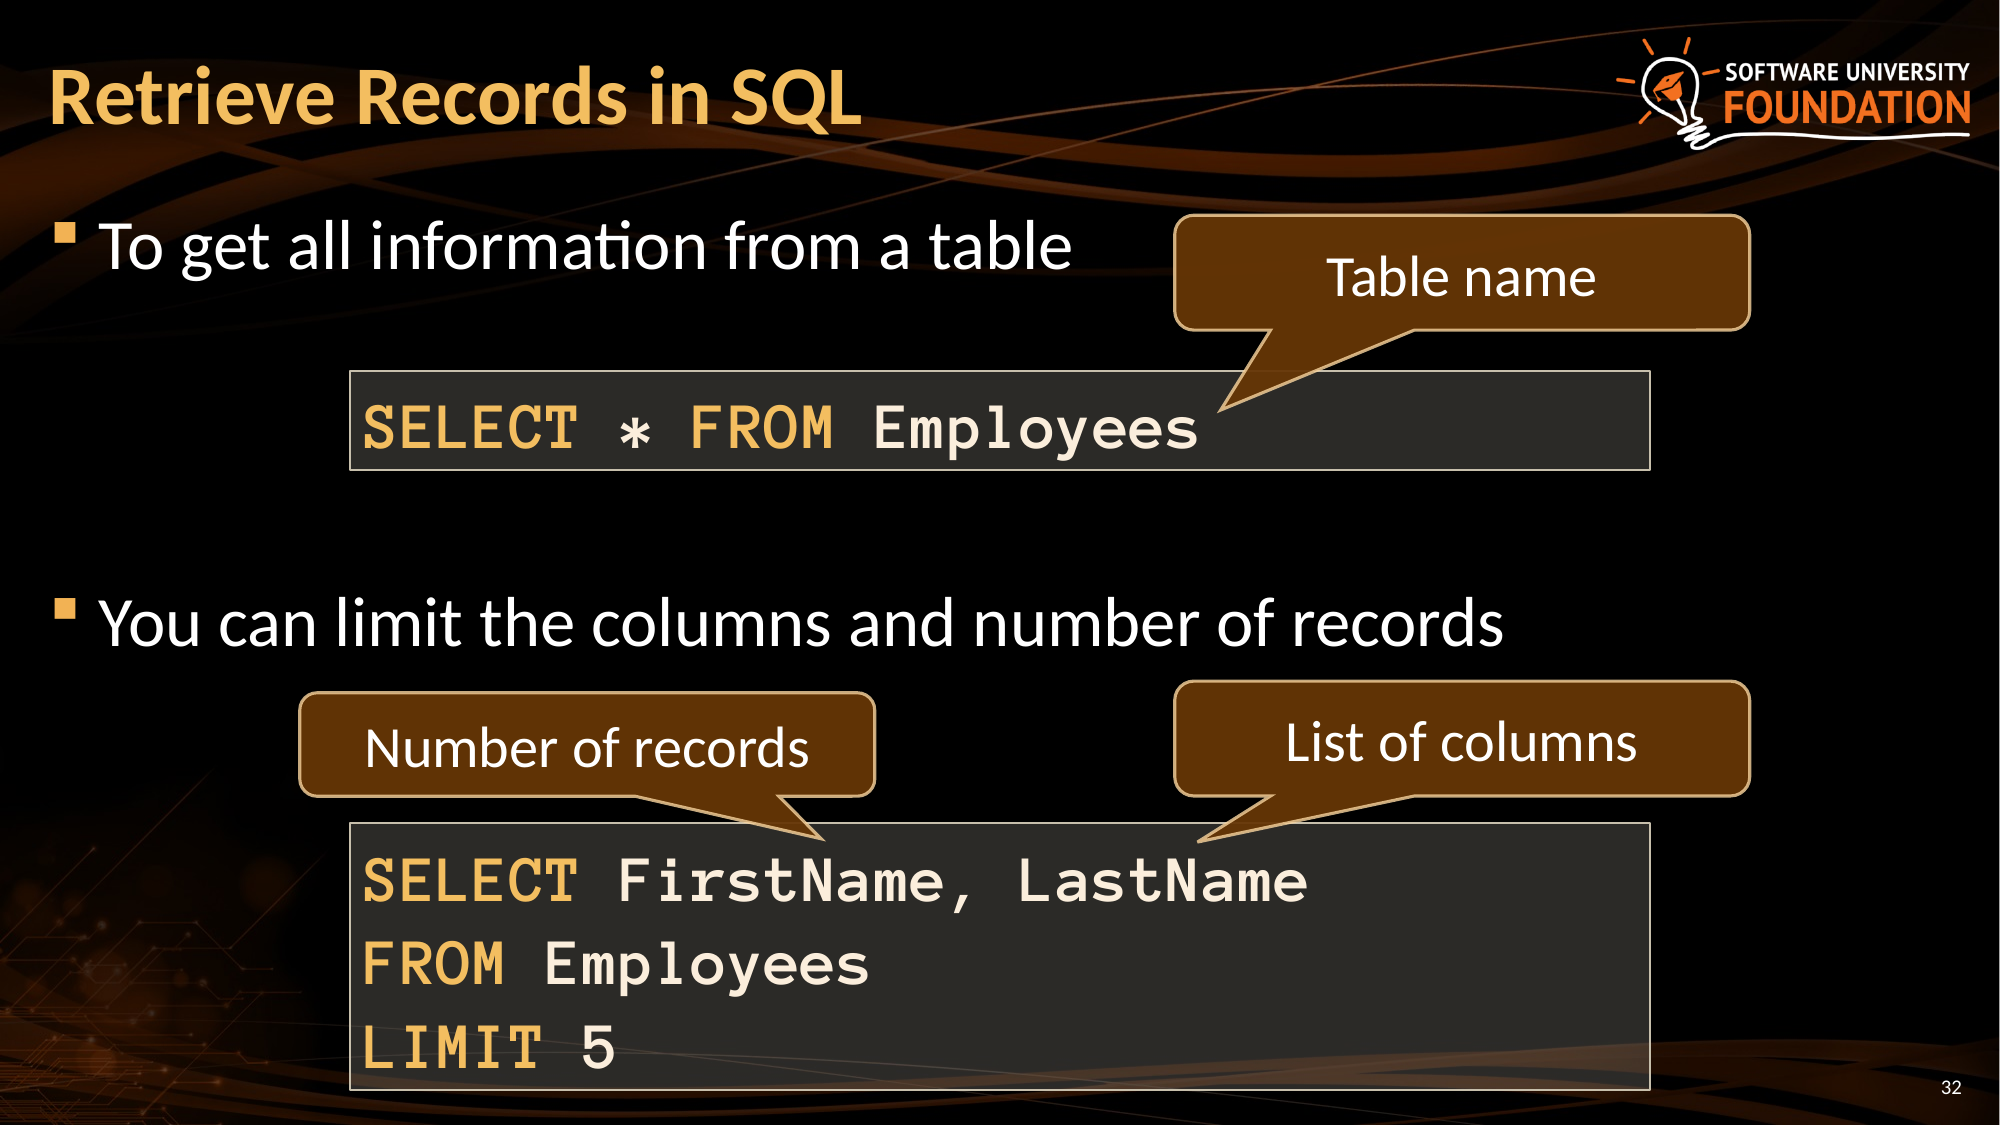

# Retrieve Records in SQL
To get all information from a table
You can limit the columns and number of records
Table name
SELECT * FROM Employees
List of columns
Number of records
SELECT FirstName, LastName
FROM Employees
LIMIT 5
32